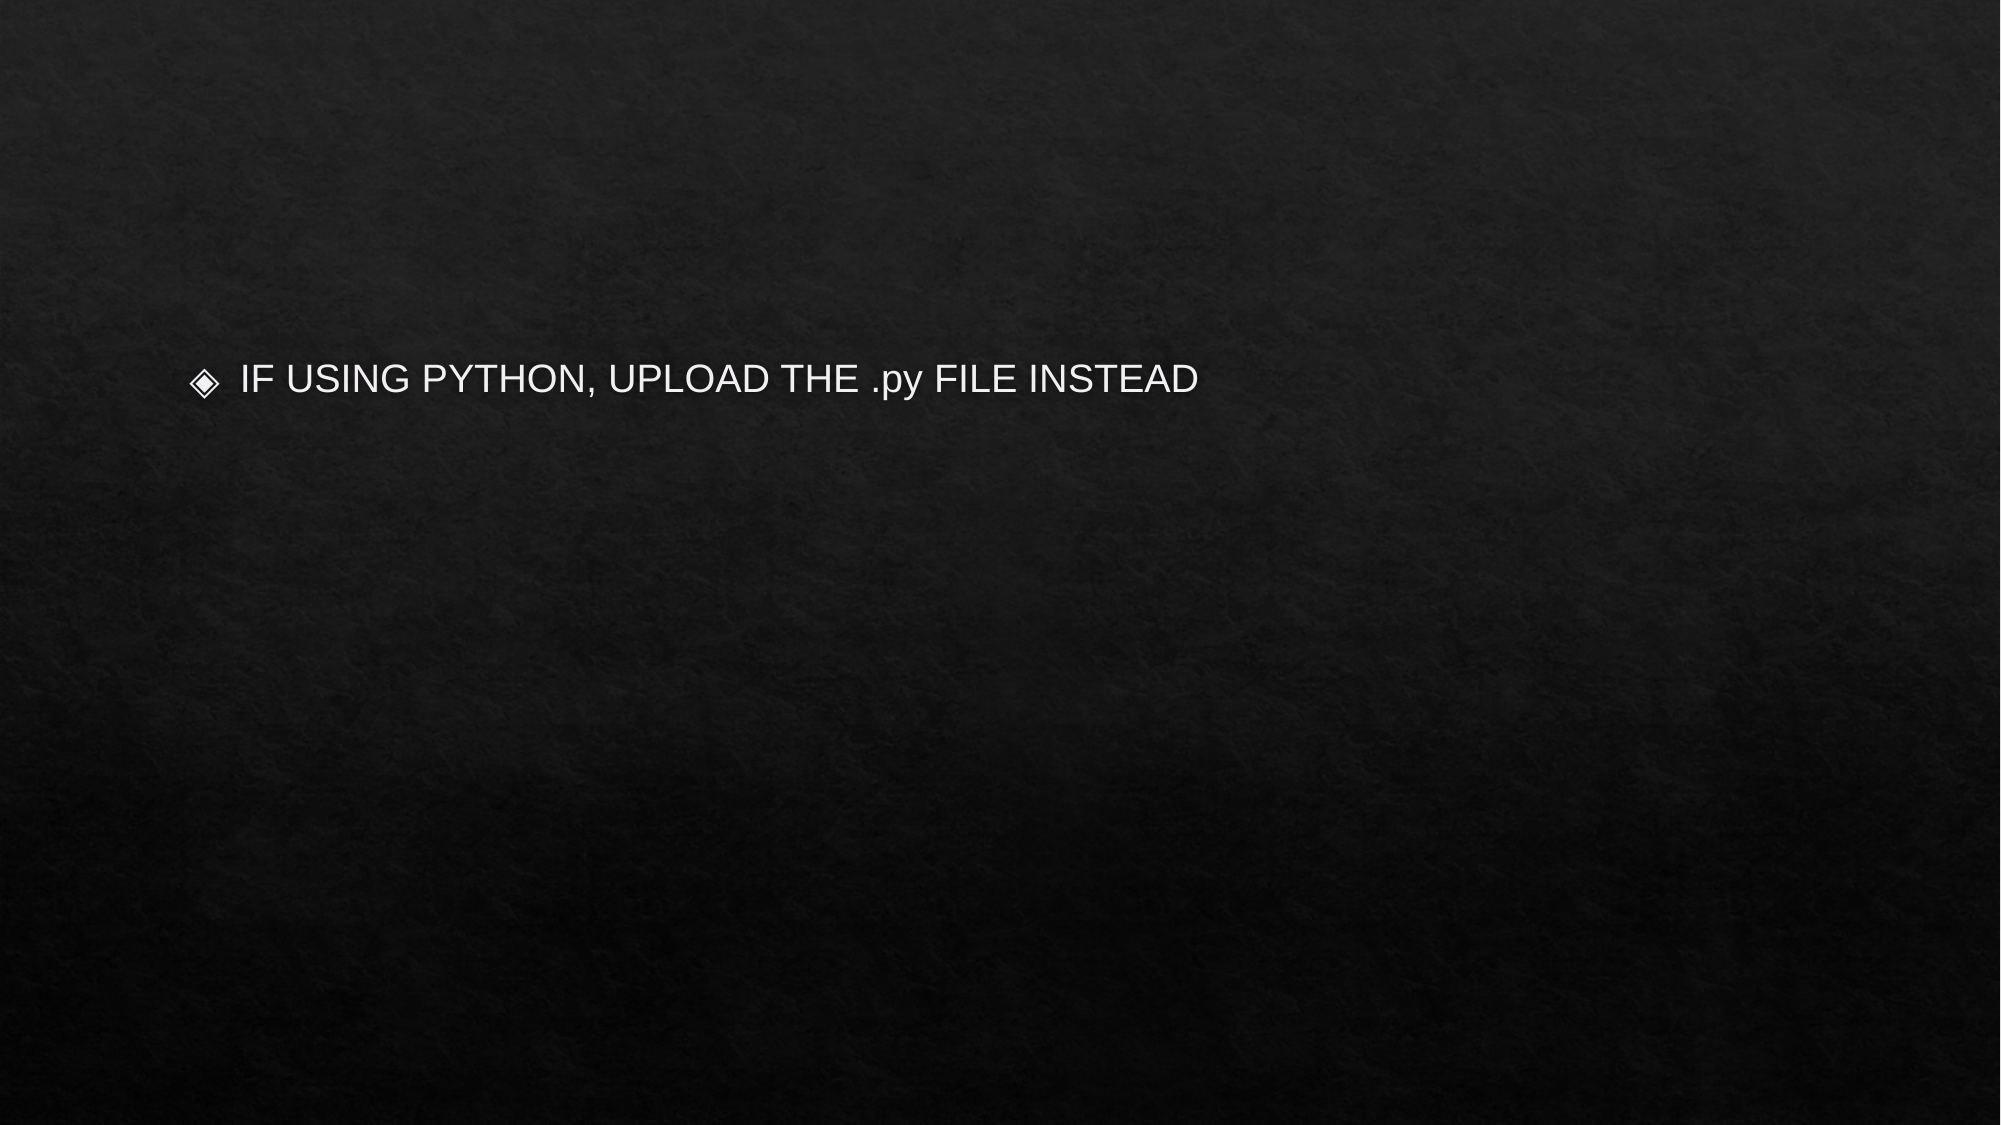

#
IF USING PYTHON, UPLOAD THE .py FILE INSTEAD